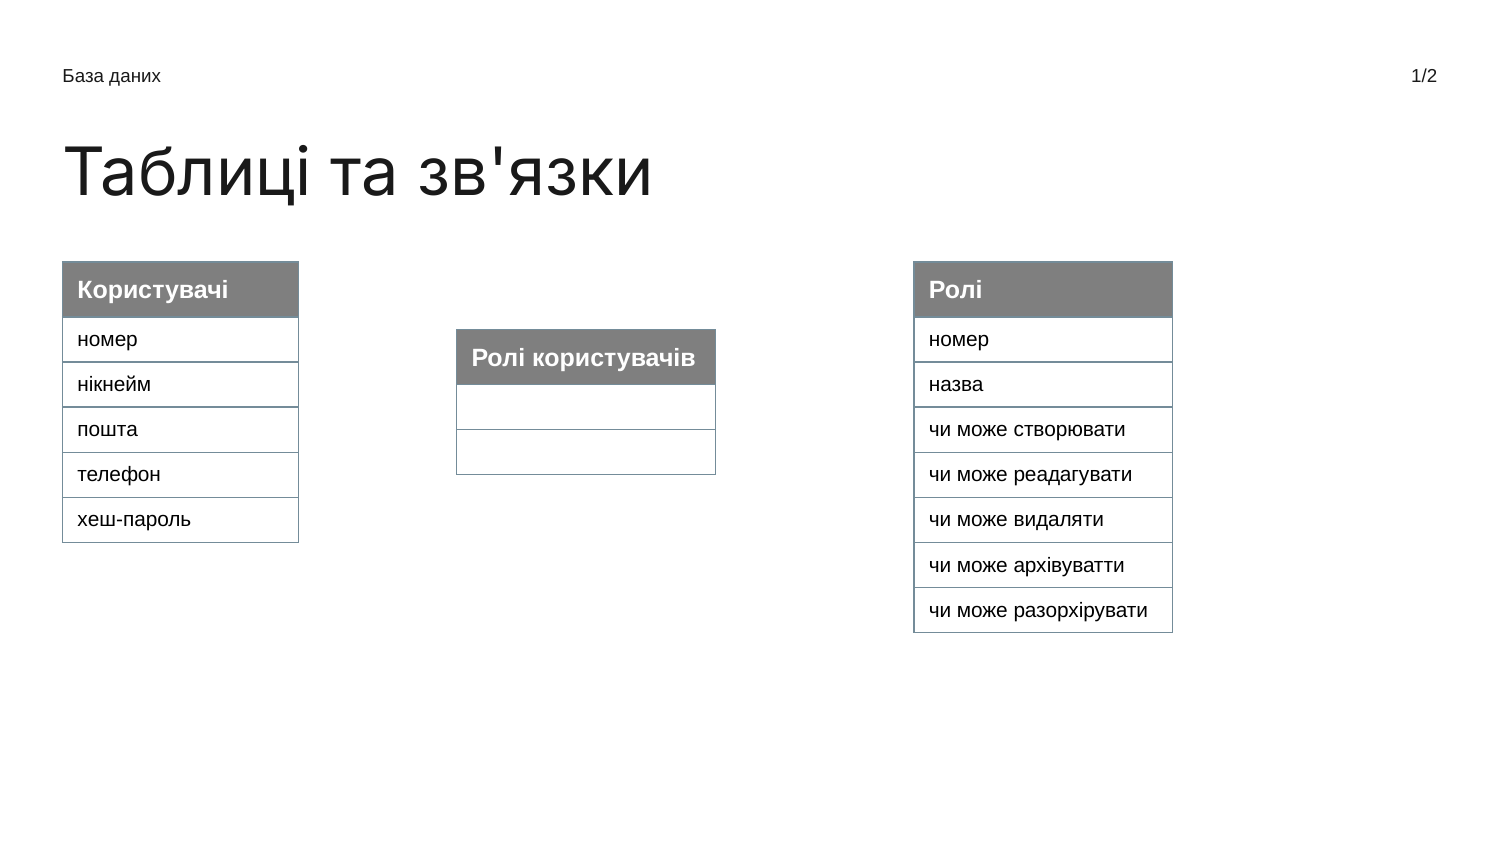

База даних
1/2
Таблиці та зв'язки
| Користувачі |
| --- |
| номер |
| нікнейм |
| пошта |
| телефон |
| хеш-пароль |
| Ролі |
| --- |
| номер |
| назва |
| чи може створювати |
| чи може реадагувати |
| чи може видаляти |
| чи може архівуватти |
| чи може разорхірувати |
| Ролі користувачів |
| --- |
|  |
|  |